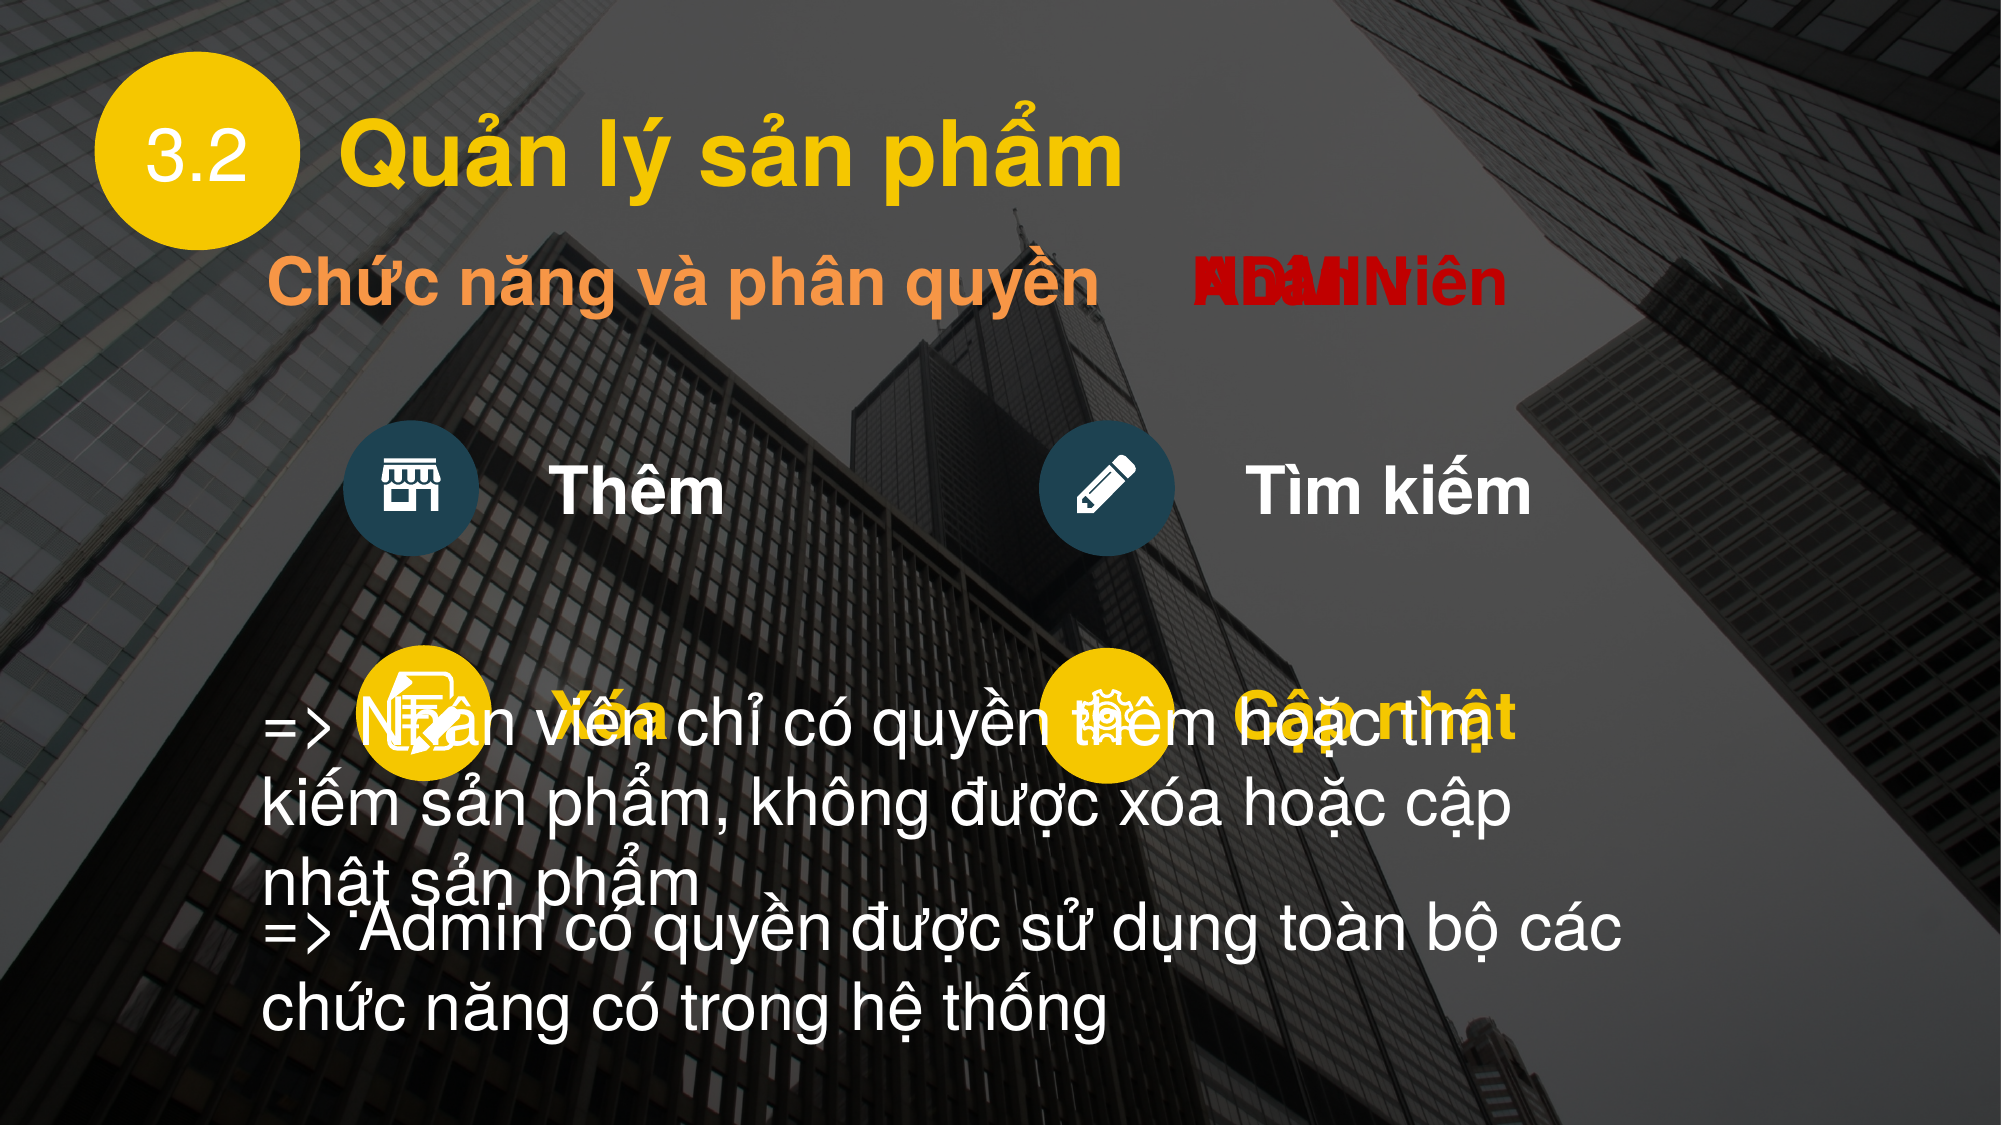

3.2
Quản lý sản phẩm
Chức năng và phân quyền
Nhân viên
ADMIN

Thêm
Tìm kiếm

Xóa
Cập nhật
=> Nhân viên chỉ có quyền thêm hoặc tìm kiếm sản phẩm, không được xóa hoặc cập nhật sản phẩm

=> Admin có quyền được sử dụng toàn bộ các chức năng có trong hệ thống